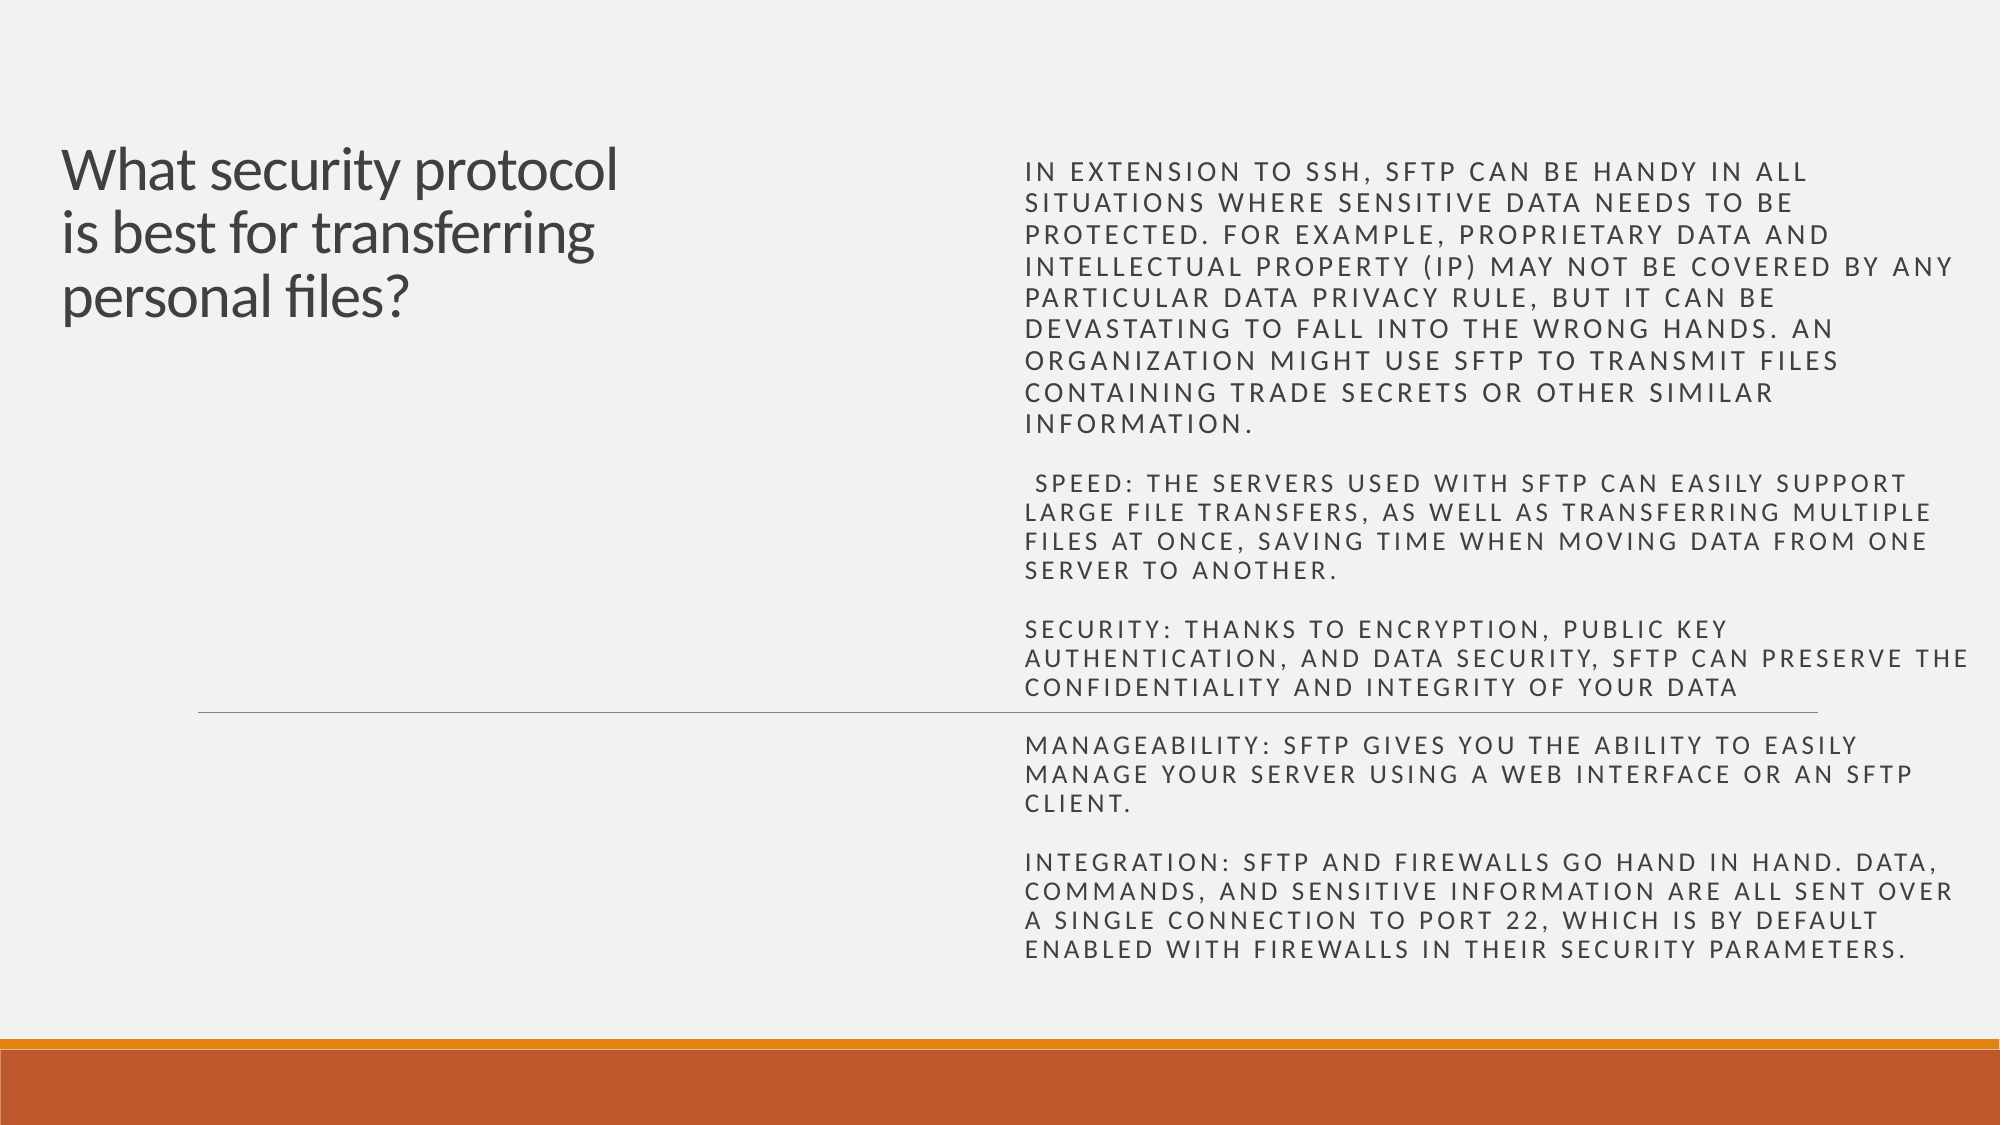

# What security protocol is best for transferring personal files?
In extension to SSH, SFTP can be handy in all situations where sensitive data needs to be protected. For example, proprietary data and intellectual property (IP) may not be covered by any particular data privacy rule, but it can be devastating to fall into the wrong hands. An organization might use SFTP to transmit files containing trade secrets or other similar information.
 Speed: The servers used with SFTP can easily support large file transfers, as well as transferring multiple files at once, saving time when moving data from one server to another.
Security: Thanks to encryption, public key authentication, and data security, SFTP can preserve the confidentiality and integrity of your data
Manageability: SFTP gives you the ability to easily manage your server using a web interface or an SFTP client.
Integration: SFTP and firewalls go hand in hand. Data, commands, and sensitive information are all sent over a single connection to Port 22, which is by default enabled with firewalls in their security parameters.